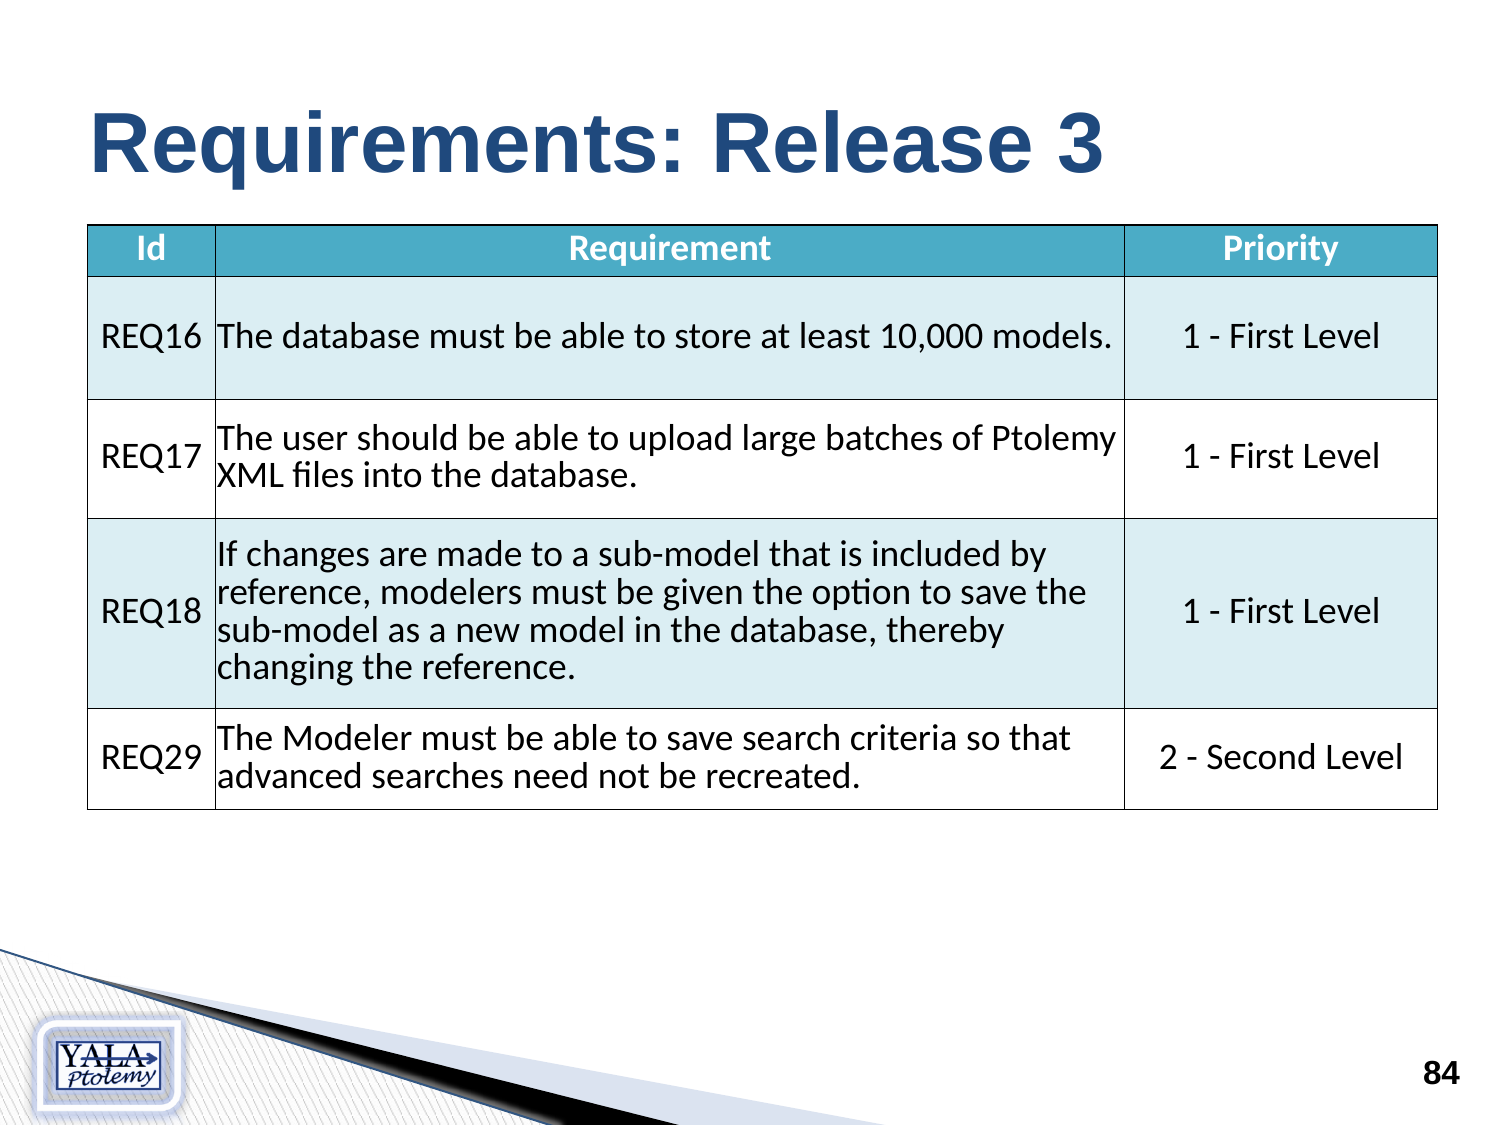

# Requirements: Release 3
| Id | Requirement | Priority |
| --- | --- | --- |
| REQ16 | The database must be able to store at least 10,000 models. | 1 - First Level |
| REQ17 | The user should be able to upload large batches of Ptolemy XML files into the database. | 1 - First Level |
| REQ18 | If changes are made to a sub-model that is included by reference, modelers must be given the option to save the sub-model as a new model in the database, thereby changing the reference. | 1 - First Level |
| REQ29 | The Modeler must be able to save search criteria so that advanced searches need not be recreated. | 2 - Second Level |
84